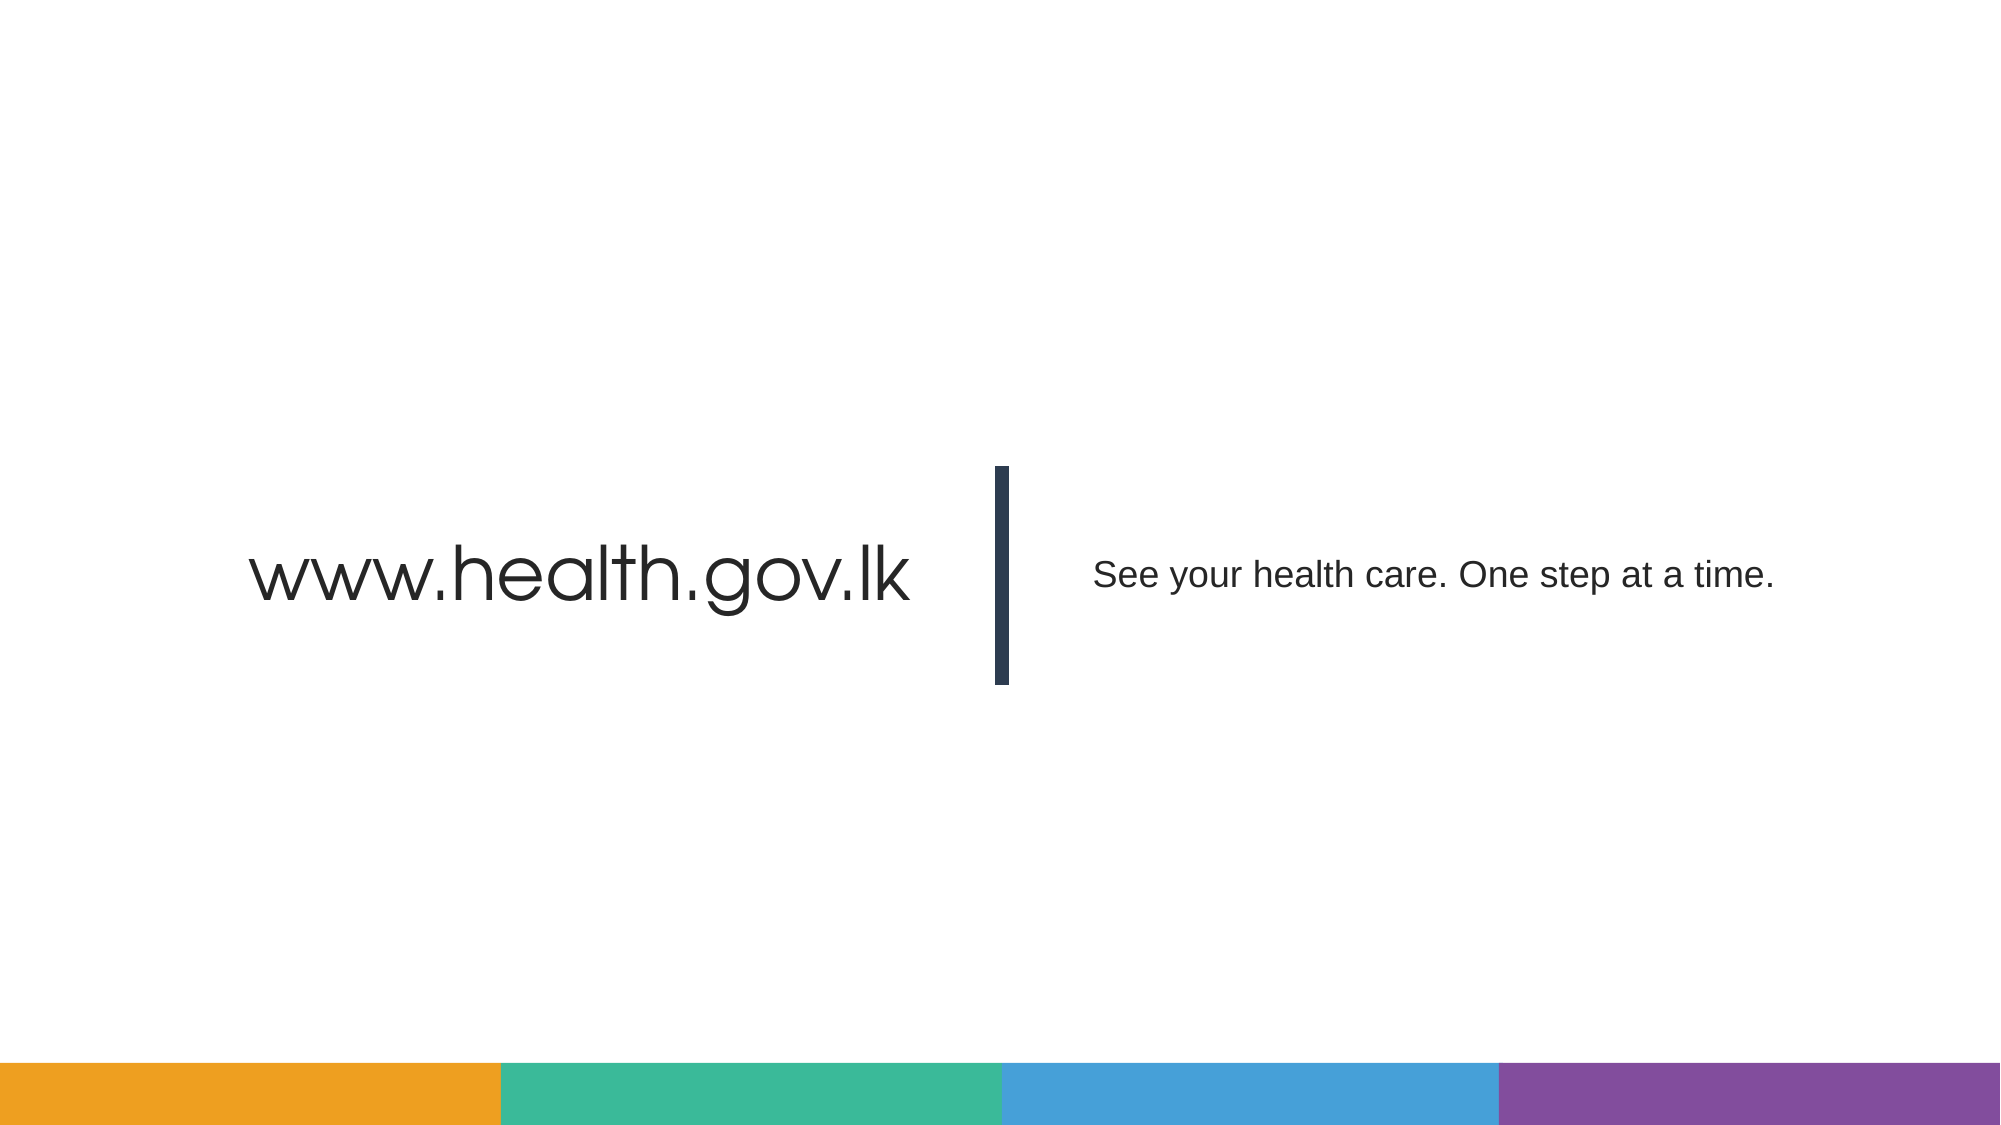

# www.health.gov.lk
See your health care. One step at a time.